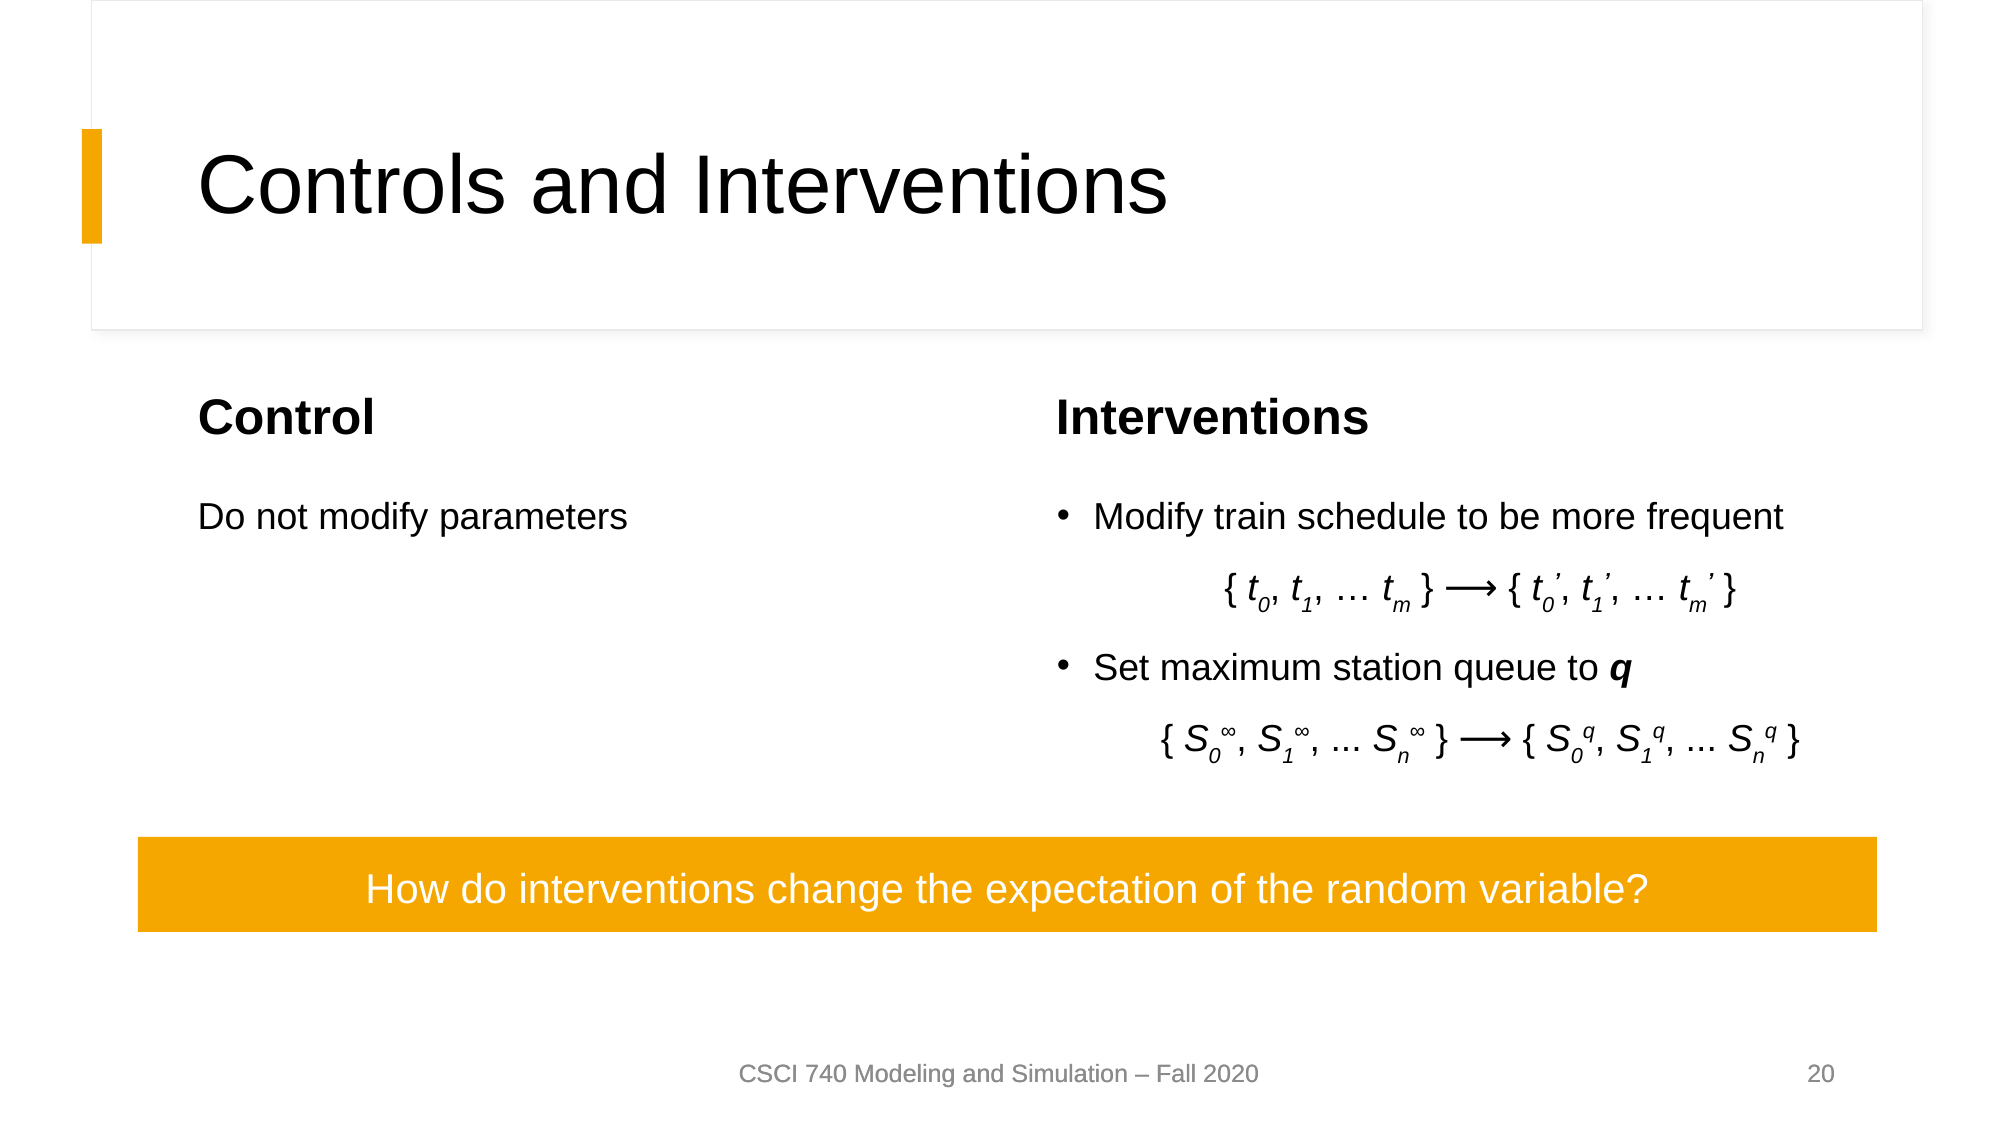

Controls and Interventions
Control
Interventions

Do not modify parameters
Modify train schedule to be more frequent
{ t0, t1, … tm } ⟶ { t0’, t1’, … tm’ }
Set maximum station queue to q
{ S0∞, S1∞, ... Sn∞ } ⟶ { S0q, S1q, ... Snq }
How do interventions change the expectation of the random variable?
CSCI 740 Modeling and Simulation – Fall 2020
CSCI 740 Modeling and Simulation – Fall 2020
20
20